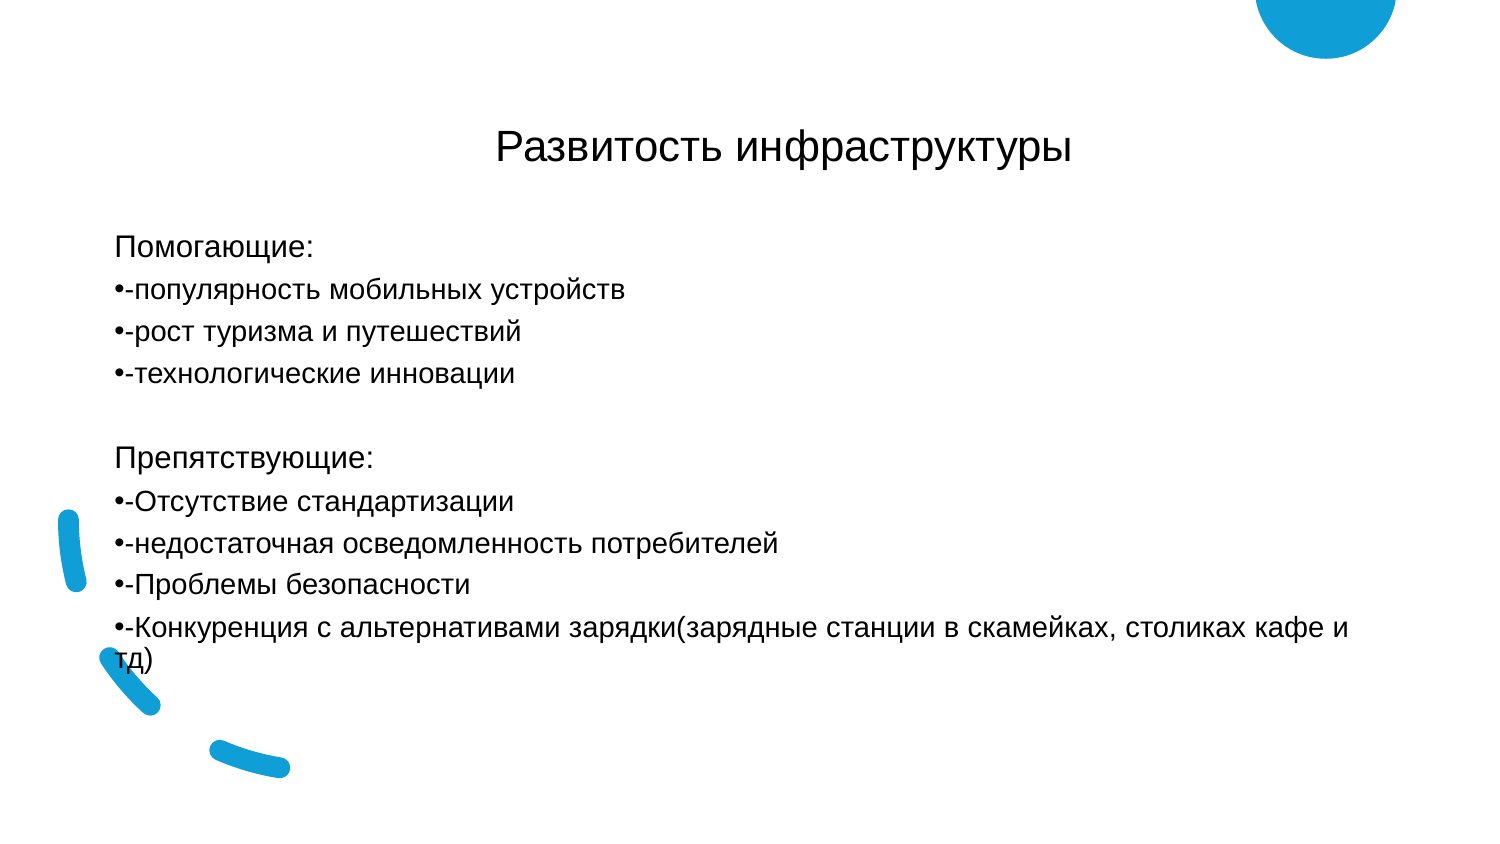

Развитость инфраструктуры
Помогающие:
-популярность мобильных устройств
-рост туризма и путешествий
-технологические инновации

Препятствующие:
-Отсутствие стандартизации
-недостаточная осведомленность потребителей
-Проблемы безопасности
-Конкуренция с альтернативами зарядки(зарядные станции в скамейках, столиках кафе и тд)